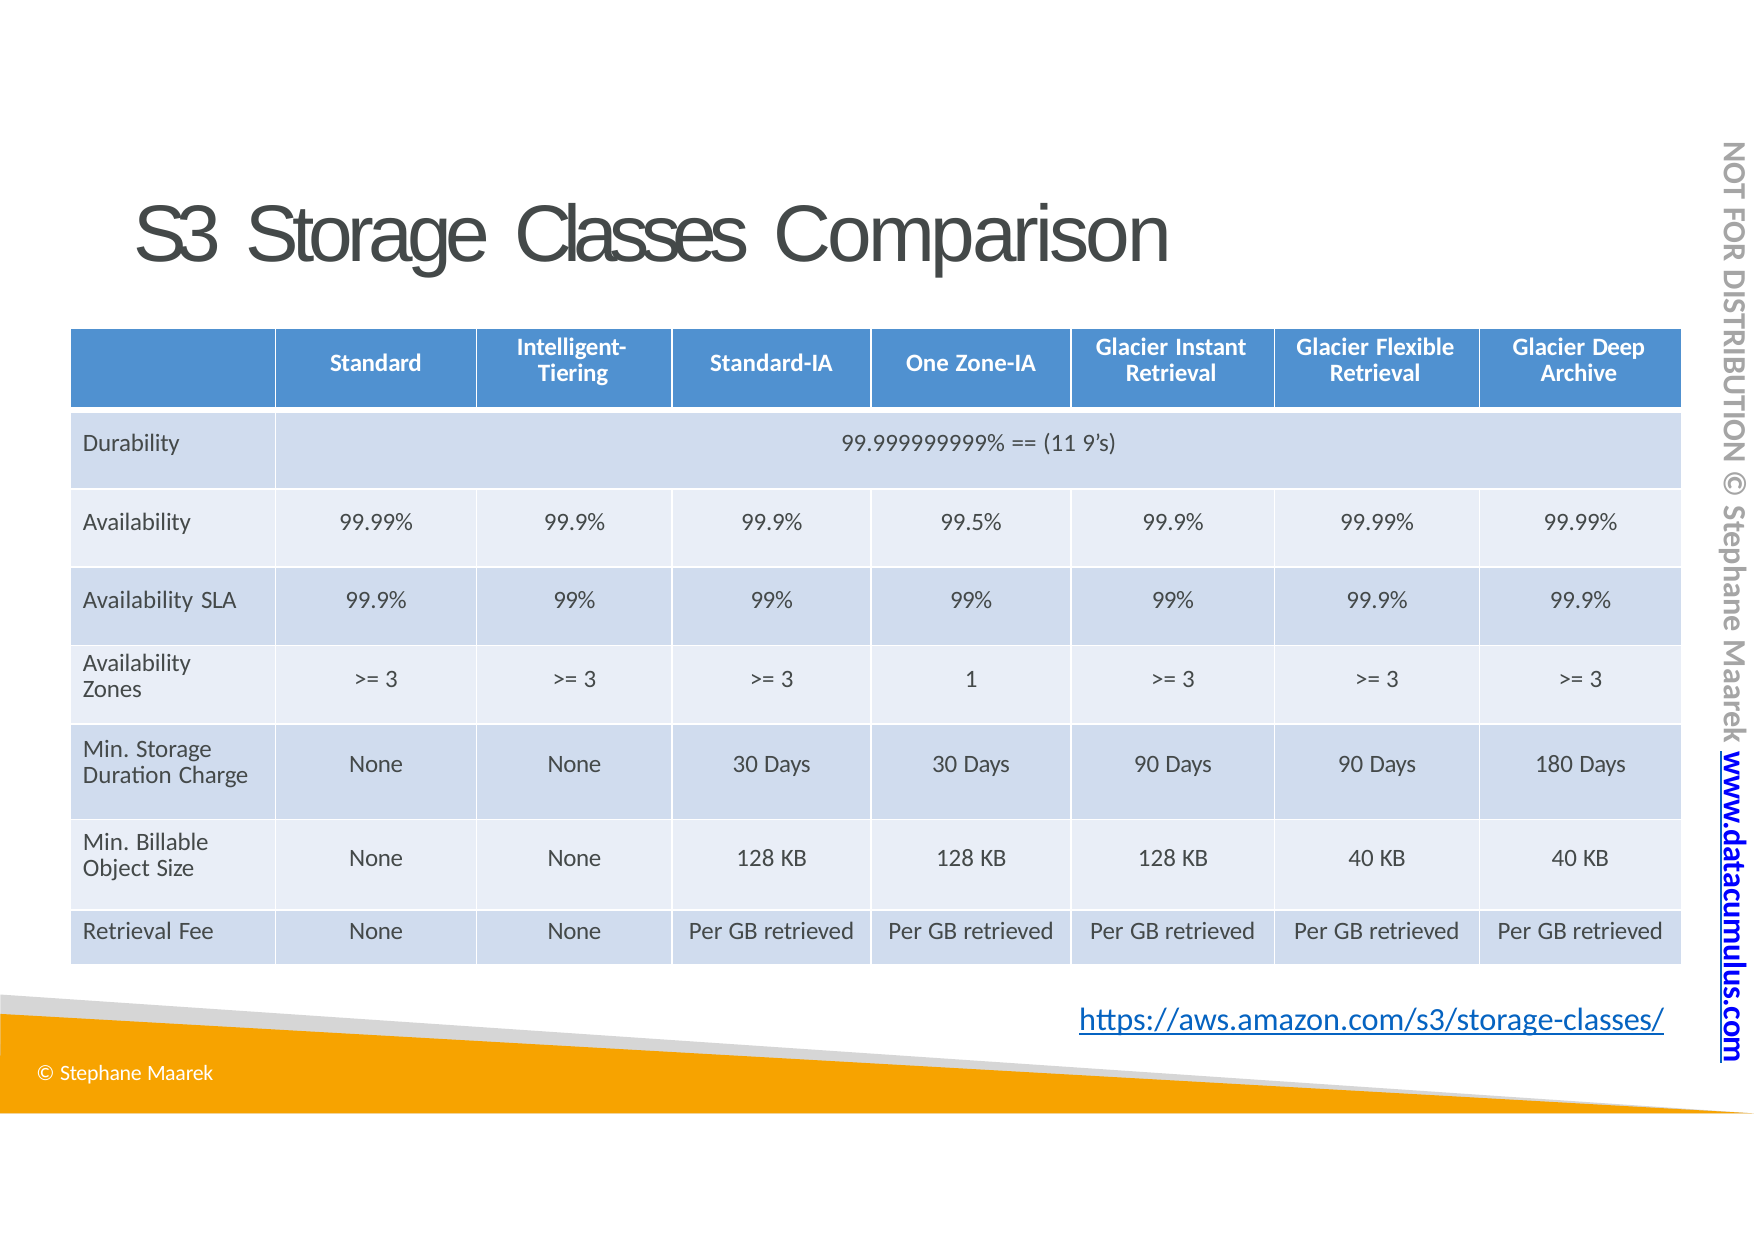

NOT FOR DISTRIBUTION © Stephane Maarek www.datacumulus.com
# S3 Storage Classes Comparison
|  | Standard | Intelligent- Tiering | Standard-IA | One Zone-IA | Glacier Instant Retrieval | Glacier Flexible Retrieval | Glacier Deep Archive |
| --- | --- | --- | --- | --- | --- | --- | --- |
| Durability | 99.999999999% == (11 9’s) |  |  |  |  |  |  |
| Availability | 99.99% | 99.9% | 99.9% | 99.5% | 99.9% | 99.99% | 99.99% |
| Availability SLA | 99.9% | 99% | 99% | 99% | 99% | 99.9% | 99.9% |
| Availability Zones | >= 3 | >= 3 | >= 3 | 1 | >= 3 | >= 3 | >= 3 |
| Min. Storage Duration Charge | None | None | 30 Days | 30 Days | 90 Days | 90 Days | 180 Days |
| Min. Billable Object Size | None | None | 128 KB | 128 KB | 128 KB | 40 KB | 40 KB |
| Retrieval Fee | None | None | Per GB retrieved | Per GB retrieved | Per GB retrieved | Per GB retrieved | Per GB retrieved |
https://aws.amazon.com/s3/storage-classes/
© Stephane Maarek